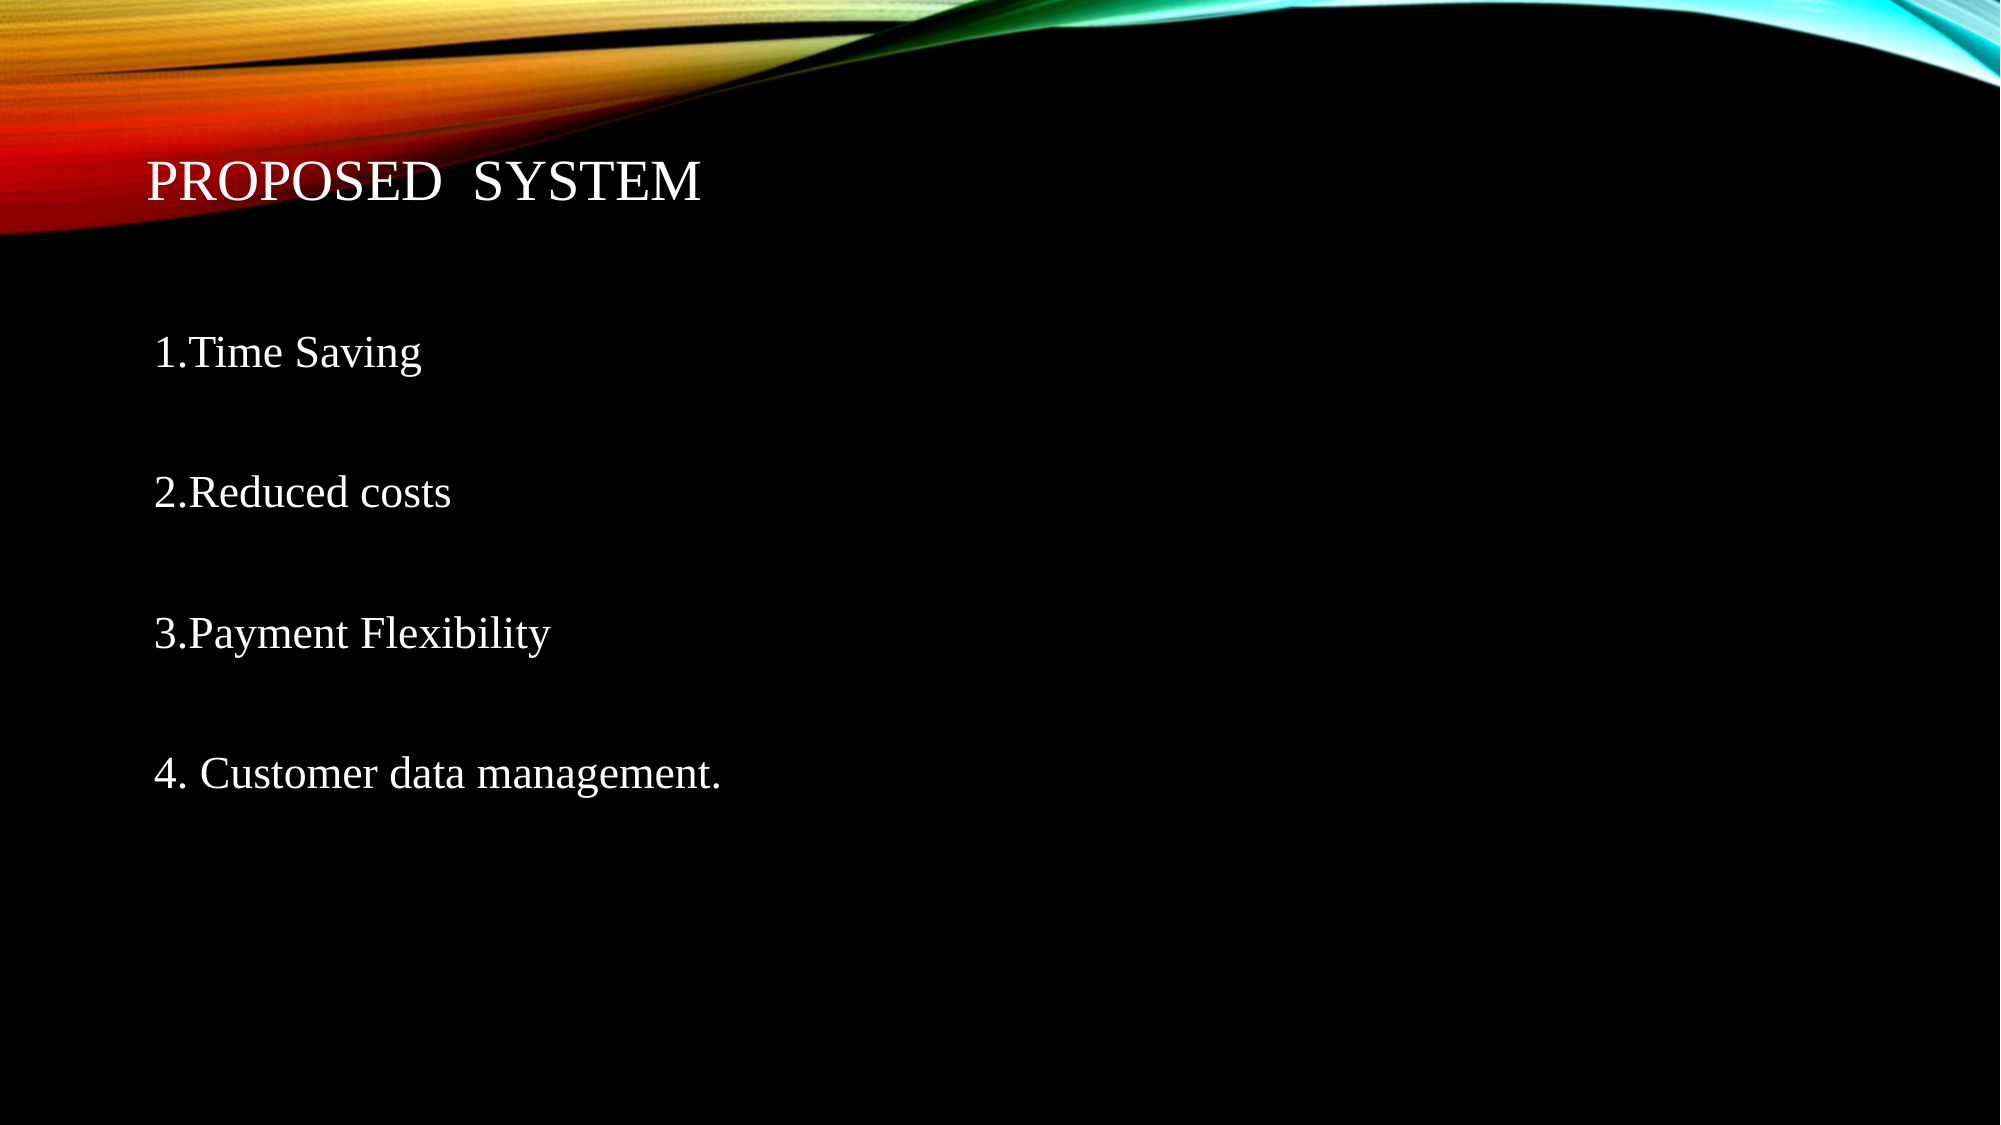

# Proposed  system
1.Time Saving

2.Reduced costs

3.Payment Flexibility

4. Customer data management.